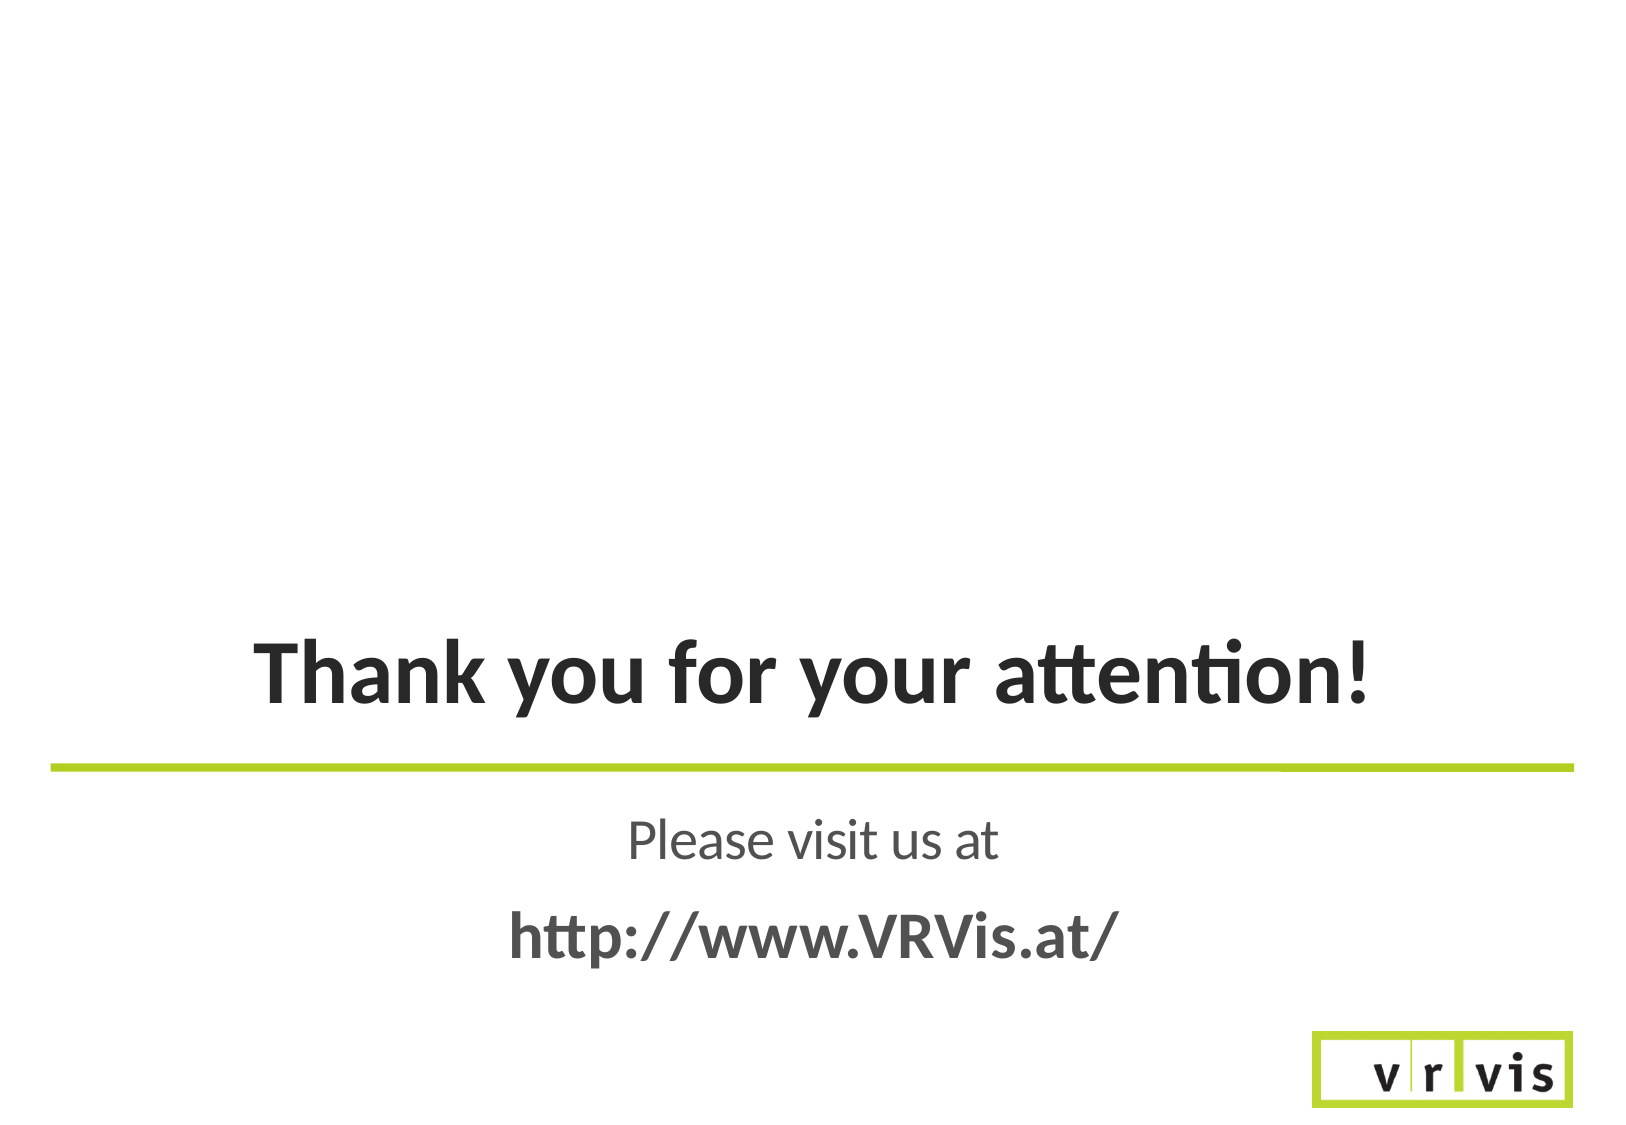

# Thank you for your attention!
Please visit us at
http://www.VRVis.at/